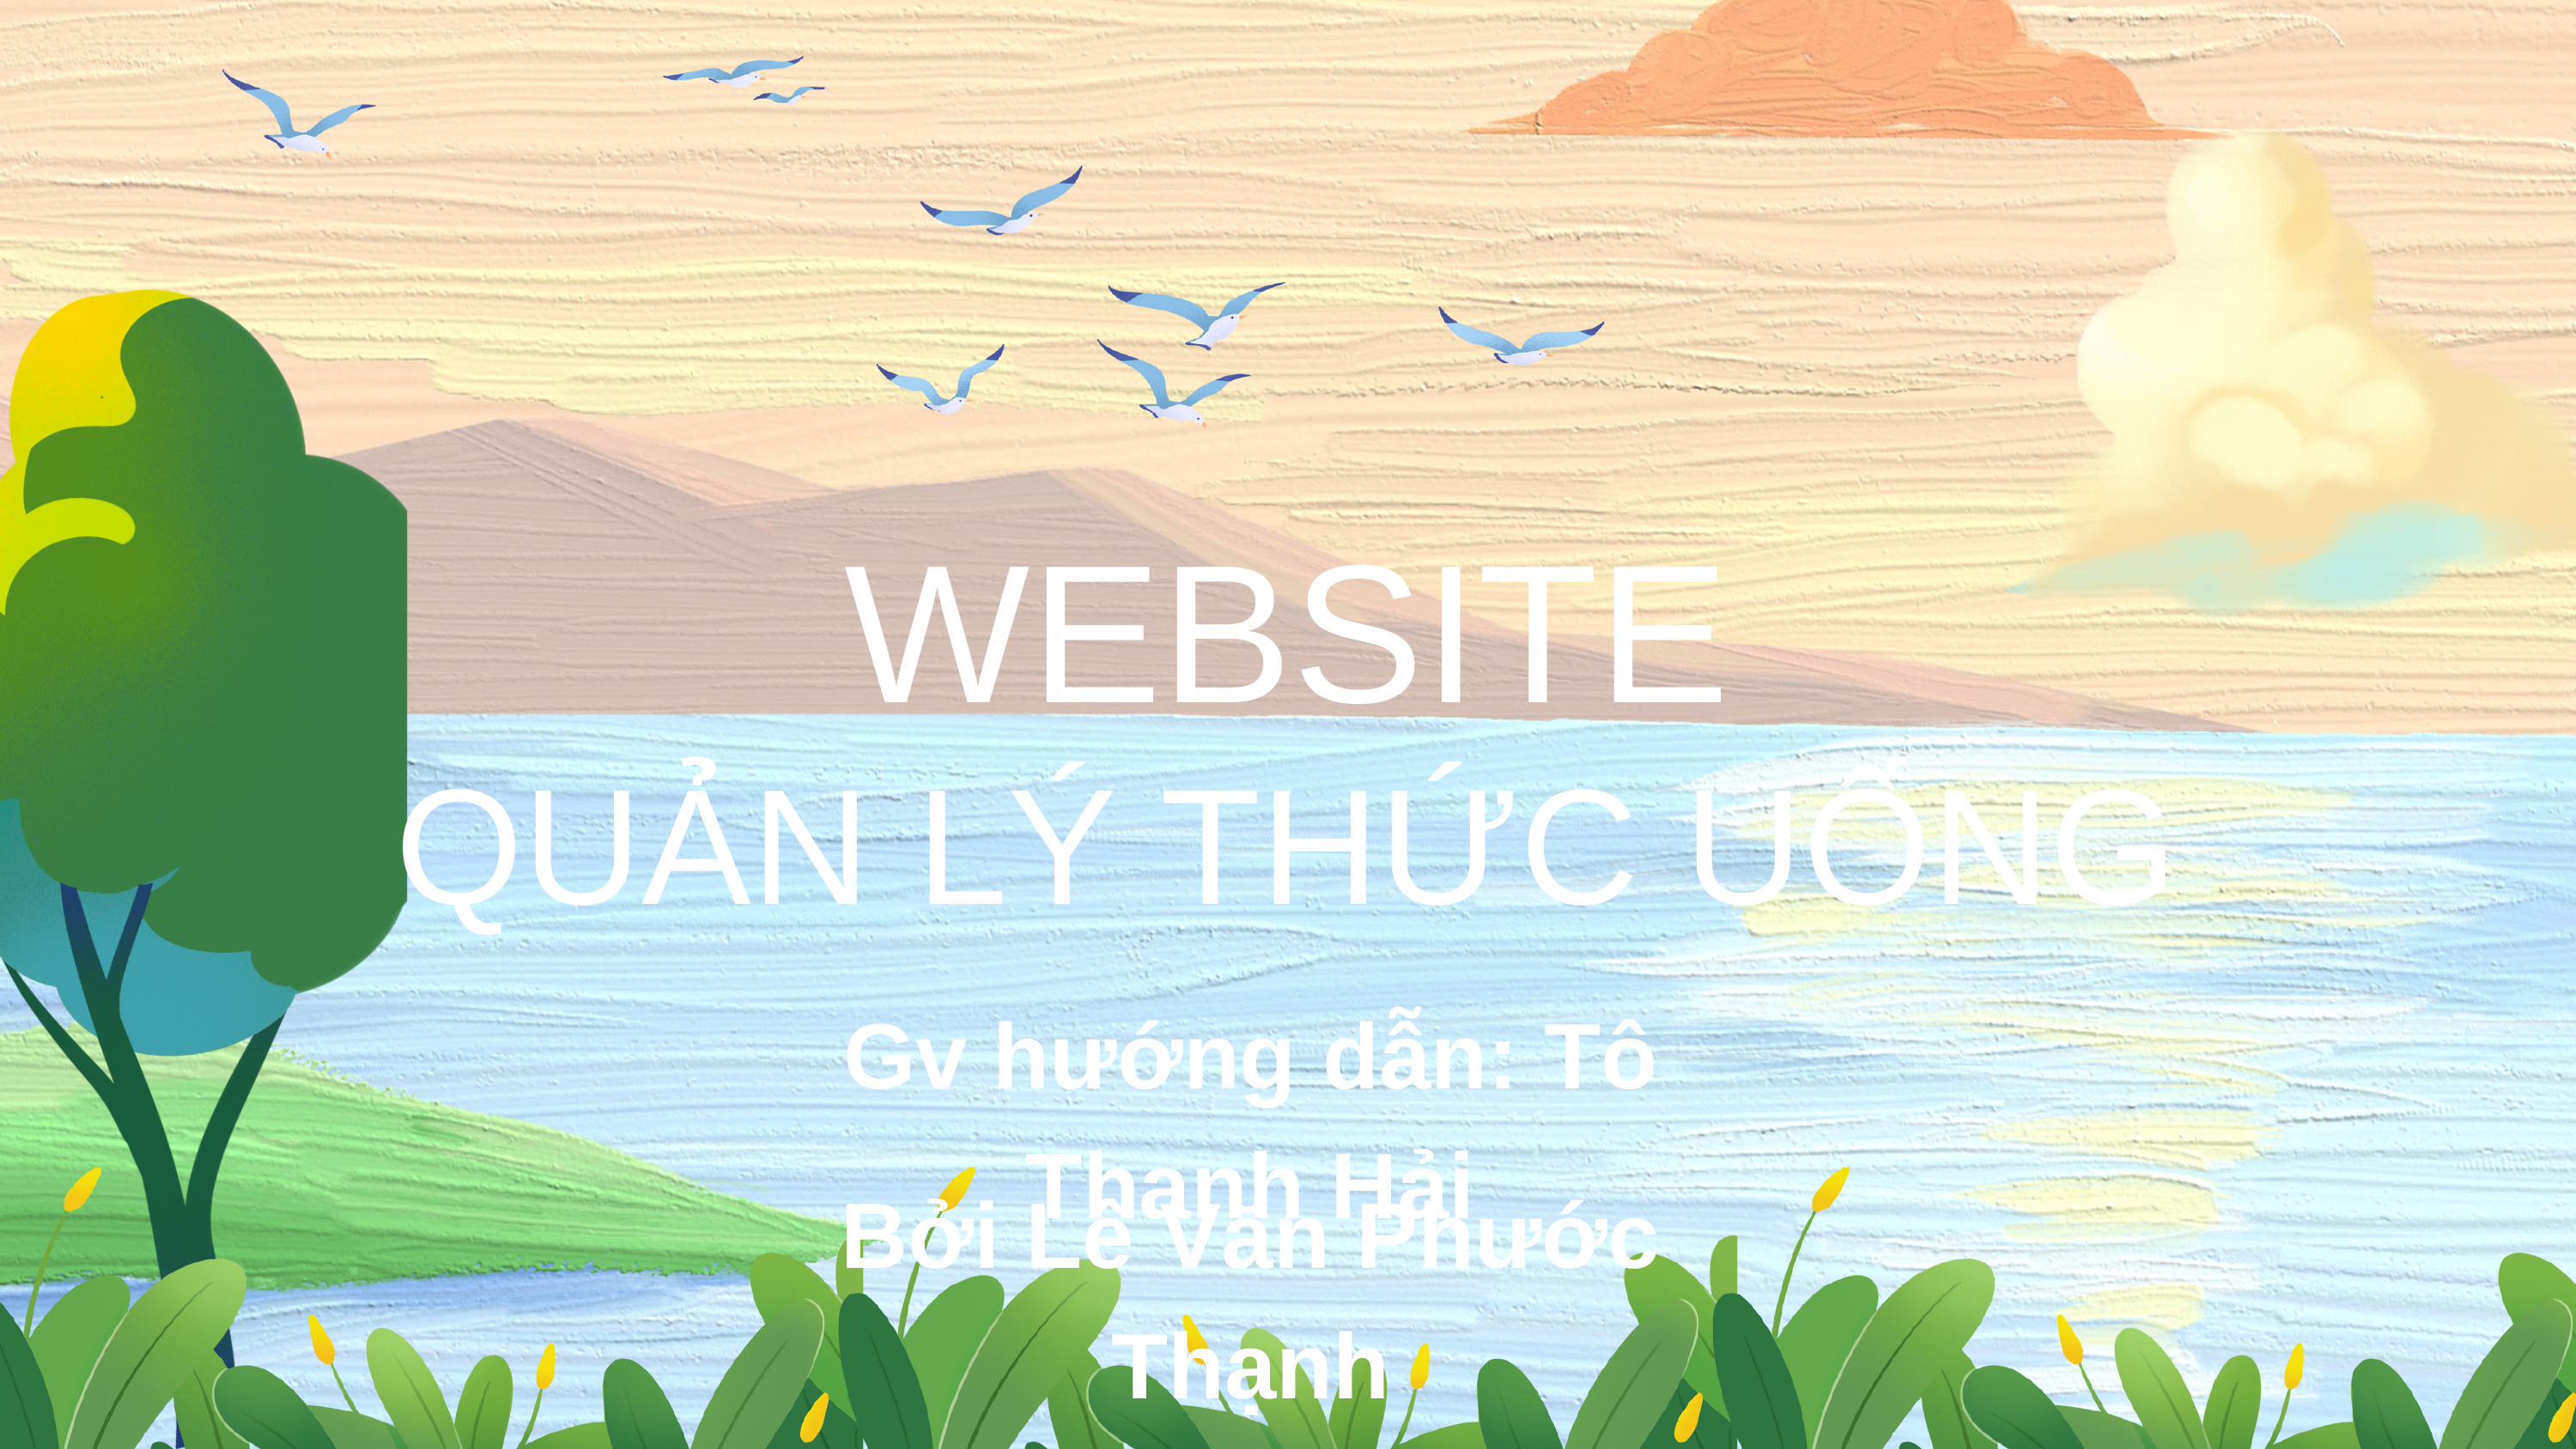

WEBSITE
QUẢN LÝ THỨC UỐNG
Gv hướng dẫn: Tô Thanh Hải
Bởi Lê Văn Phước Thạnh